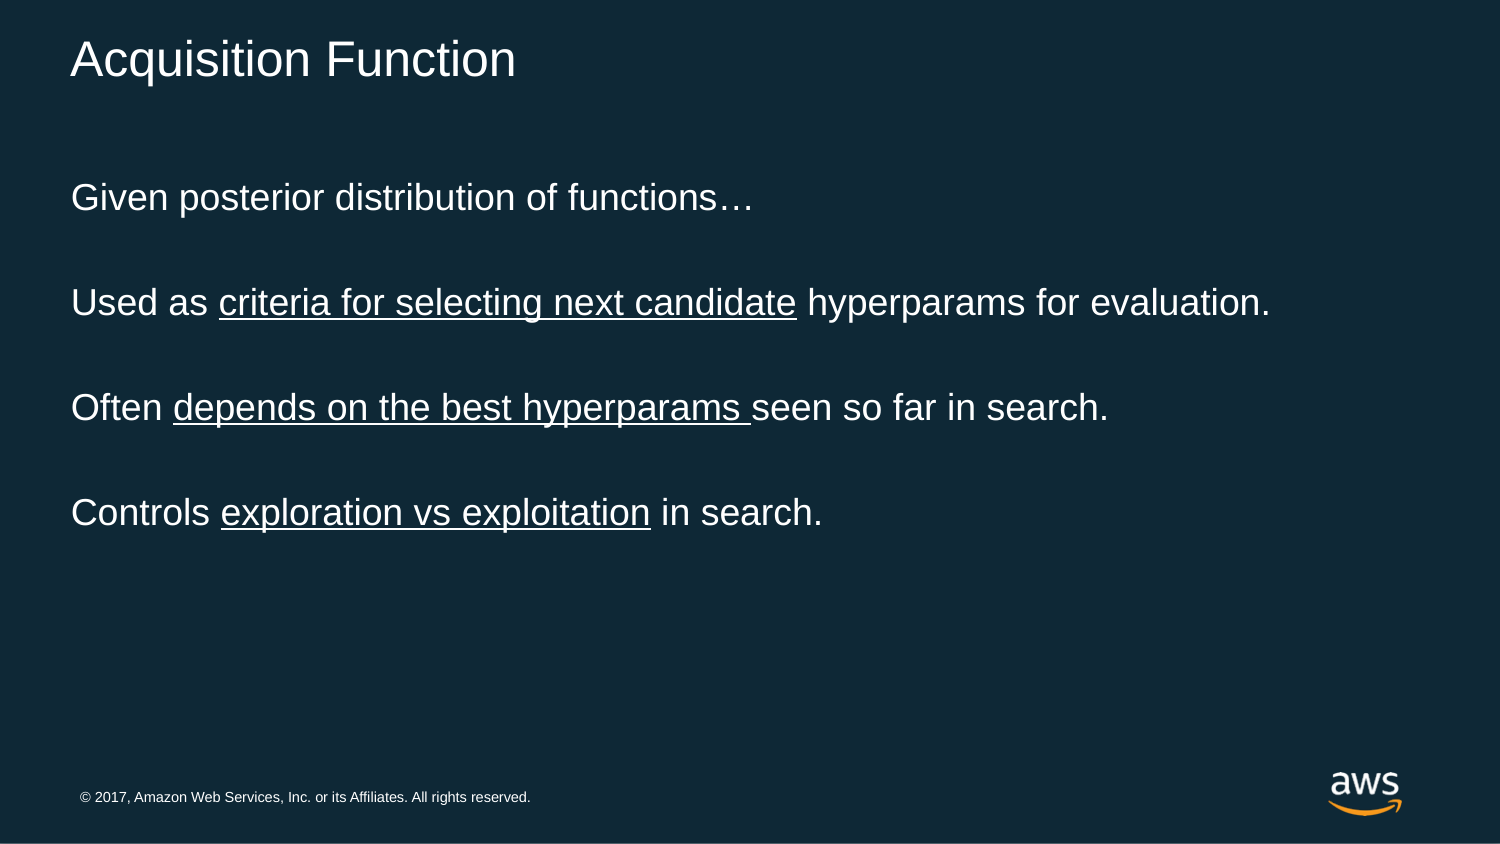

# Acquisition Function
Given posterior distribution of functions…

Used as criteria for selecting next candidate hyperparams for evaluation.

Often depends on the best hyperparams seen so far in search.

Controls exploration vs exploitation in search.